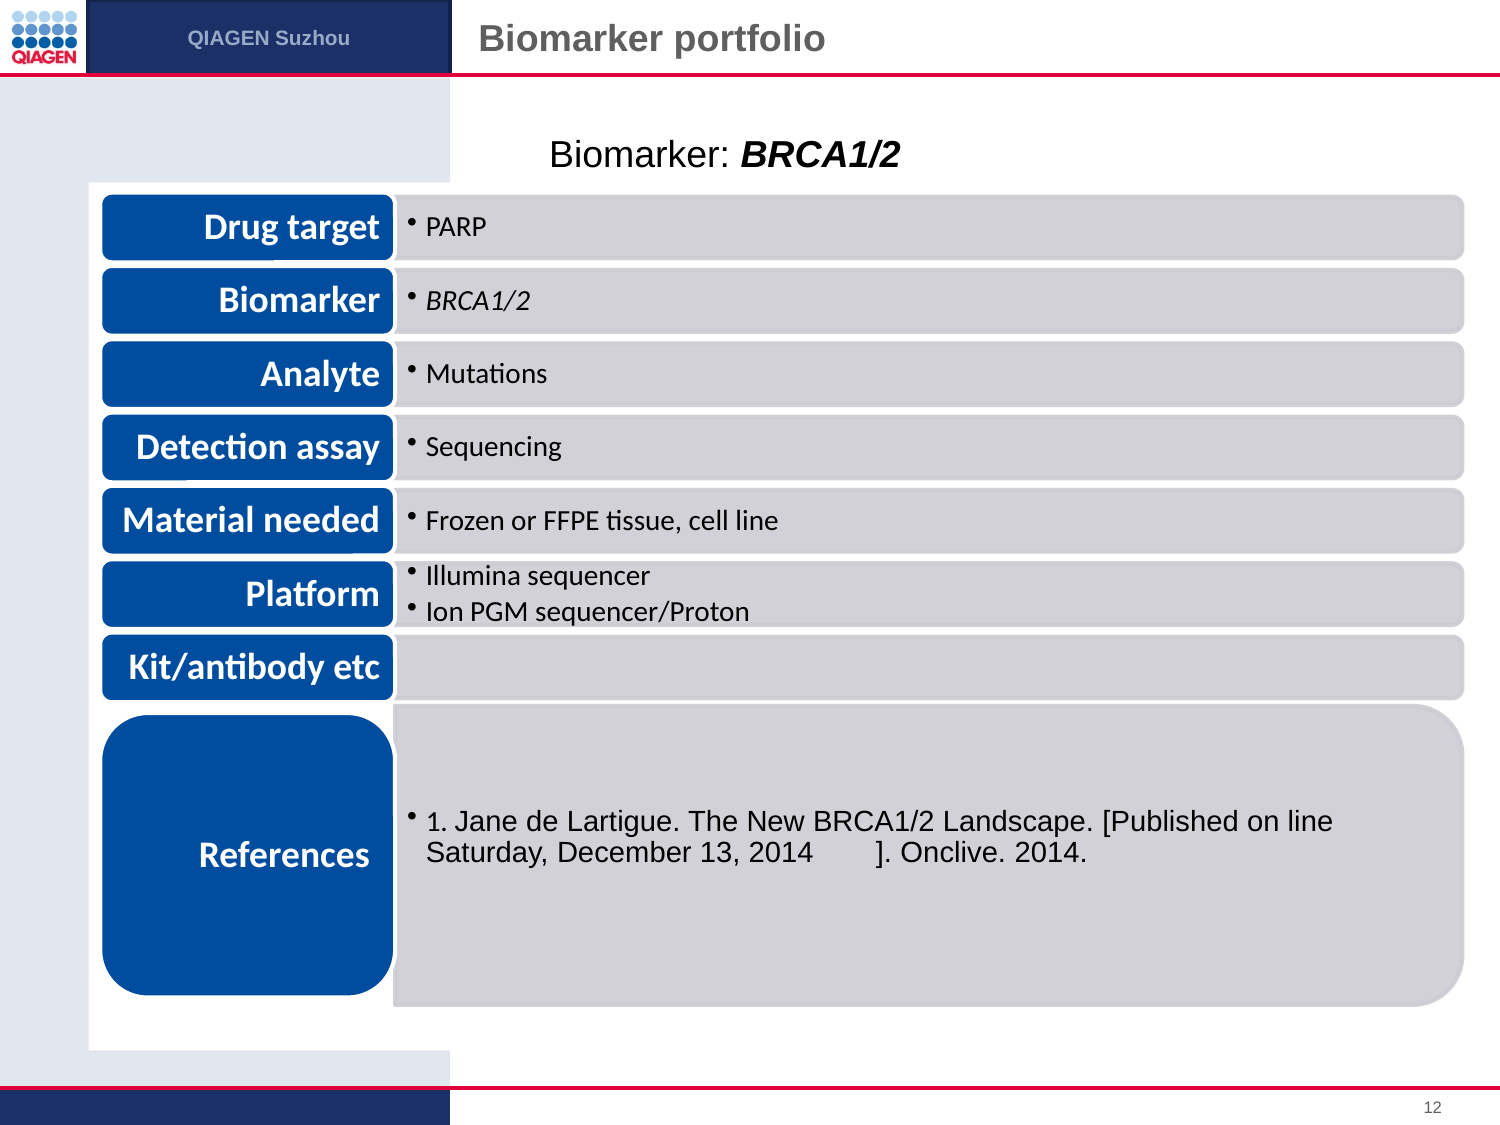

# Biomarker portfolio
Biomarker: BRCA1/2
PARP
Drug target
BRCA1/2
Biomarker
Mutations
Analyte
Sequencing
Detection assay
Frozen or FFPE tissue, cell line
Material needed
Illumina sequencer
Ion PGM sequencer/Proton
Platform

Kit/antibody etc
1. Jane de Lartigue. The New BRCA1/2 Landscape. [Published on line Saturday, December 13, 2014	]. Onclive. 2014.

References
12